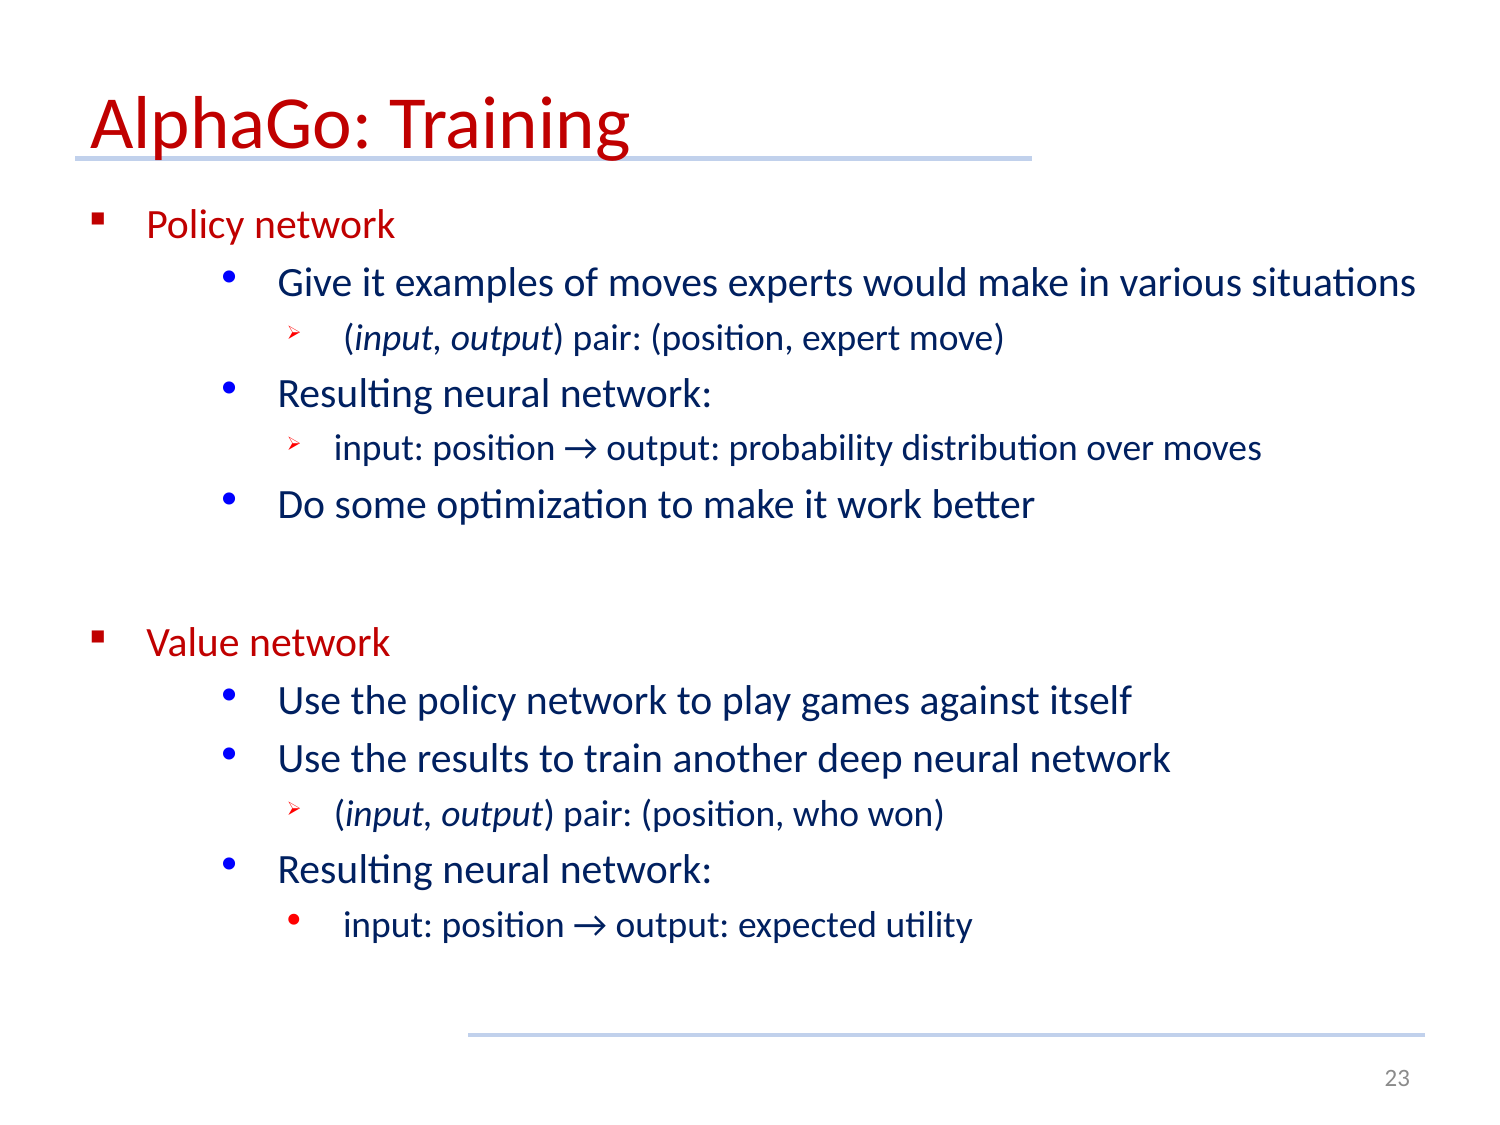

# AlphaGo: Training
Policy network
Give it examples of moves experts would make in various situations
(input, output) pair: (position, expert move)
Resulting neural network:
input: position → output: probability distribution over moves
Do some optimization to make it work better

Value network
Use the policy network to play games against itself
Use the results to train another deep neural network
(input, output) pair: (position, who won)
Resulting neural network:
input: position → output: expected utility
23